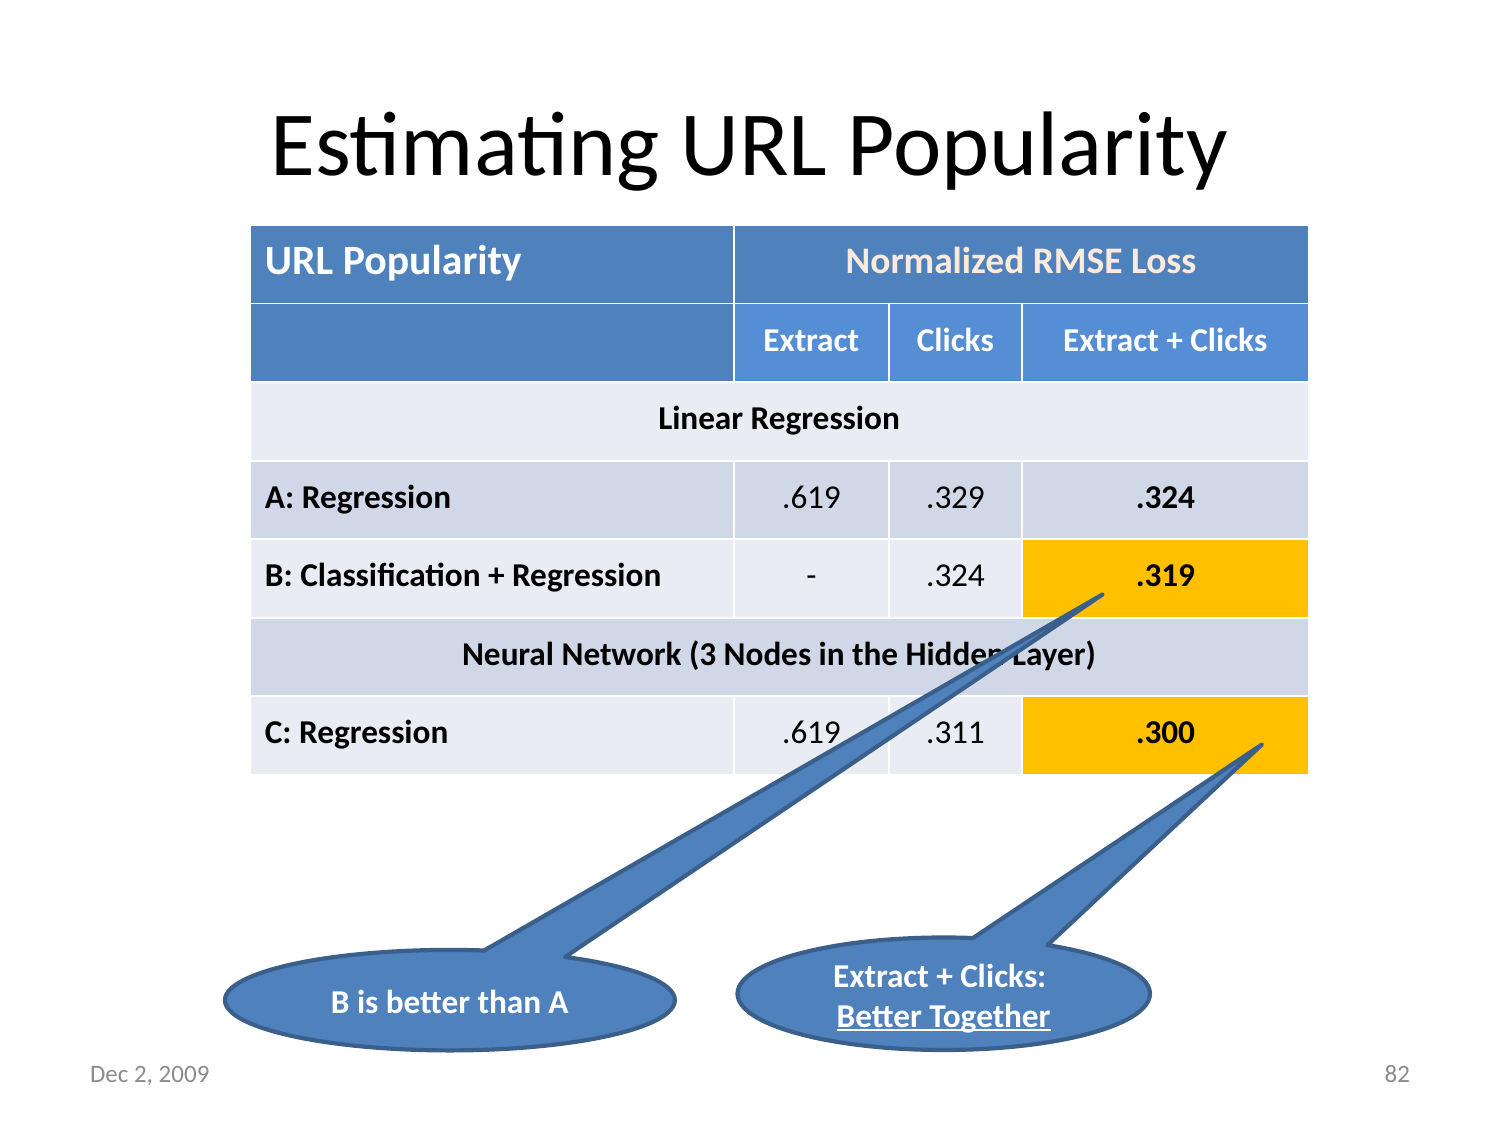

# Estimating URL Popularity
| URL Popularity | Normalized RMSE Loss |  |  |
| --- | --- | --- | --- |
|  | Extract | Clicks | Extract + Clicks |
| Linear Regression |  |  |  |
| A: Regression | .619 | .329 | .324 |
| B: Classification + Regression | - | .324 | .319 |
| Neural Network (3 Nodes in the Hidden Layer) |  |  |  |
| C: Regression | .619 | .311 | .300 |
Extract + Clicks:
Better Together
B is better than A
Dec 2, 2009
82